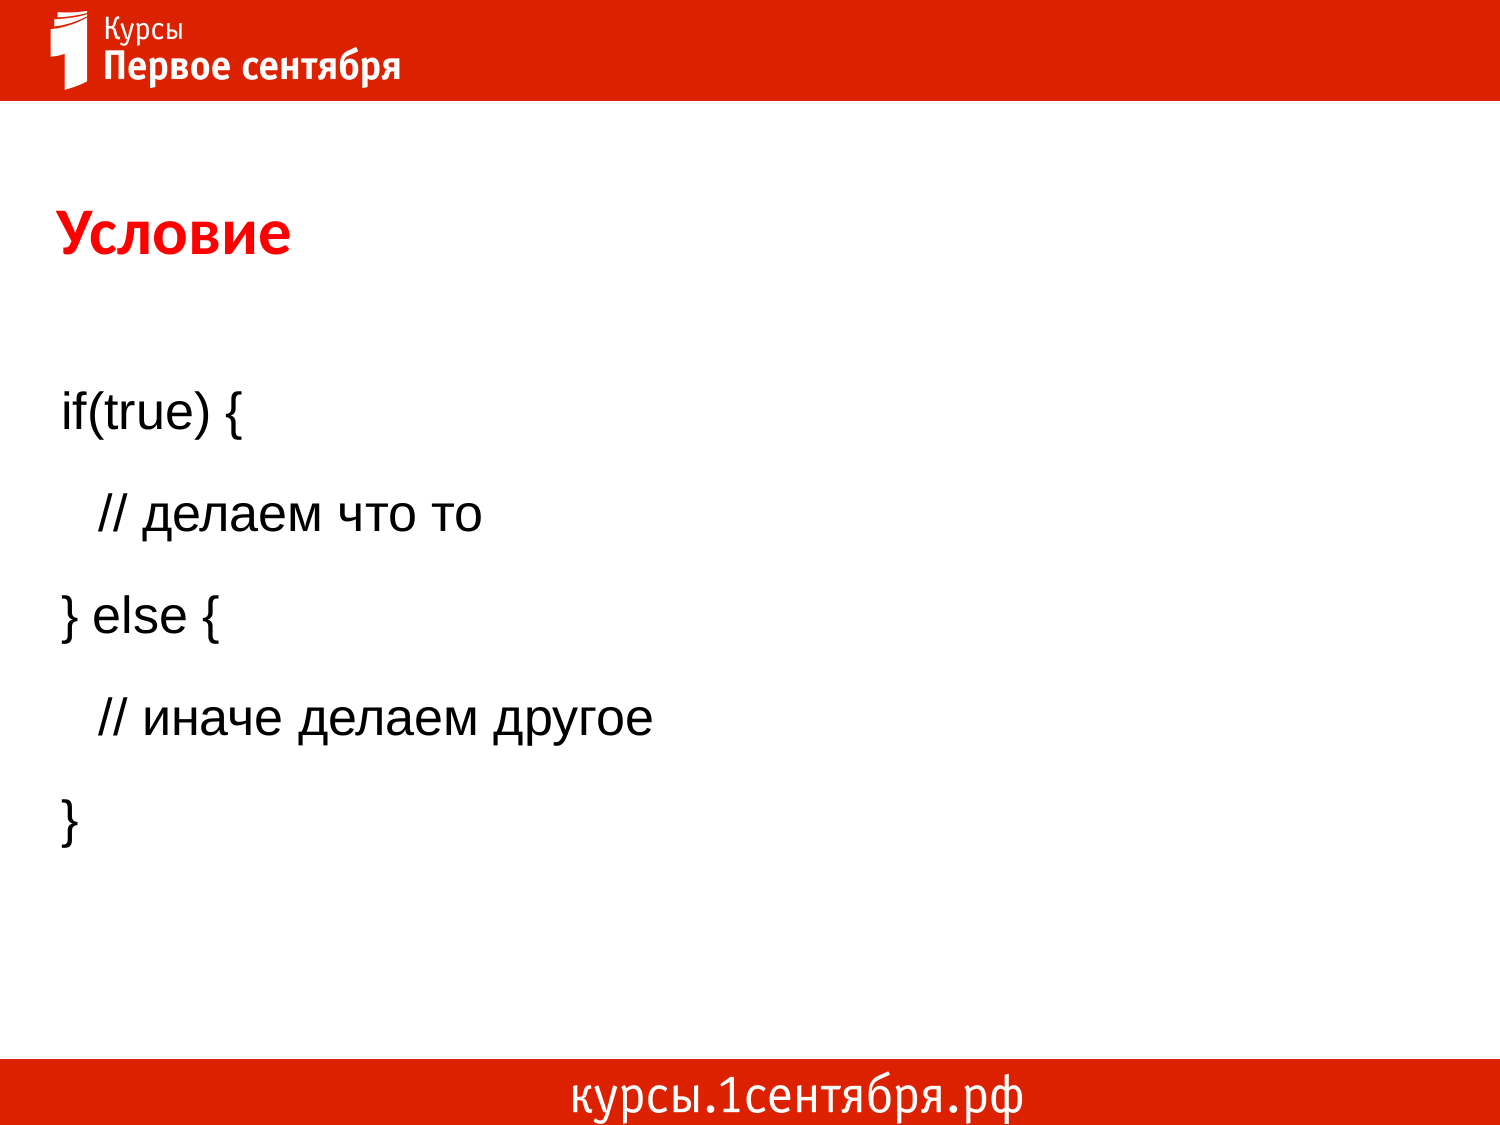

Условие
if(true) {
// делаем что то
} else {
// иначе делаем другое
}